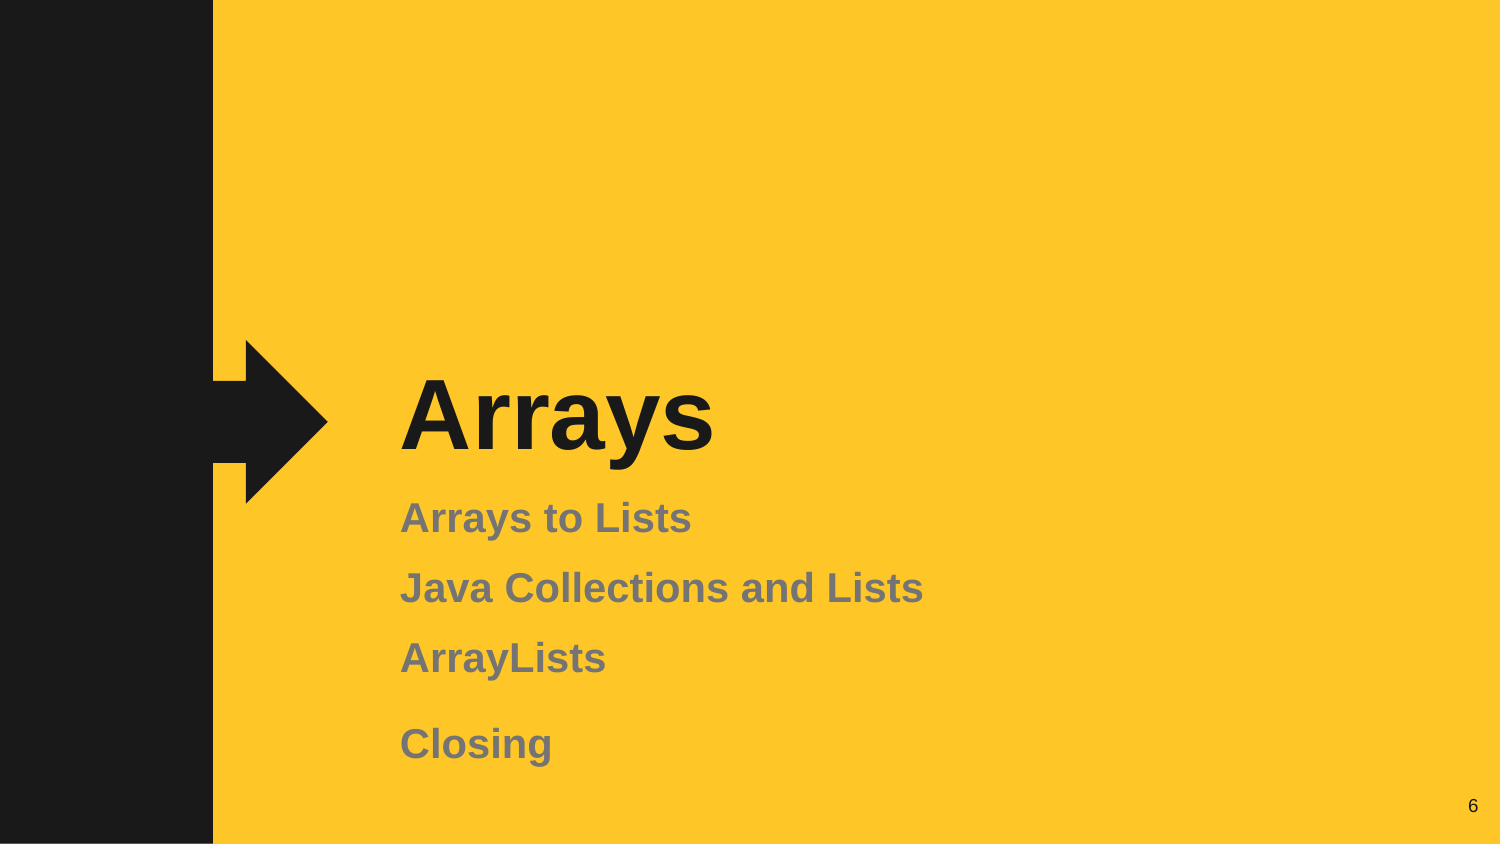

Arrays
Arrays to Lists
Java Collections and Lists
ArrayLists
Closing

6